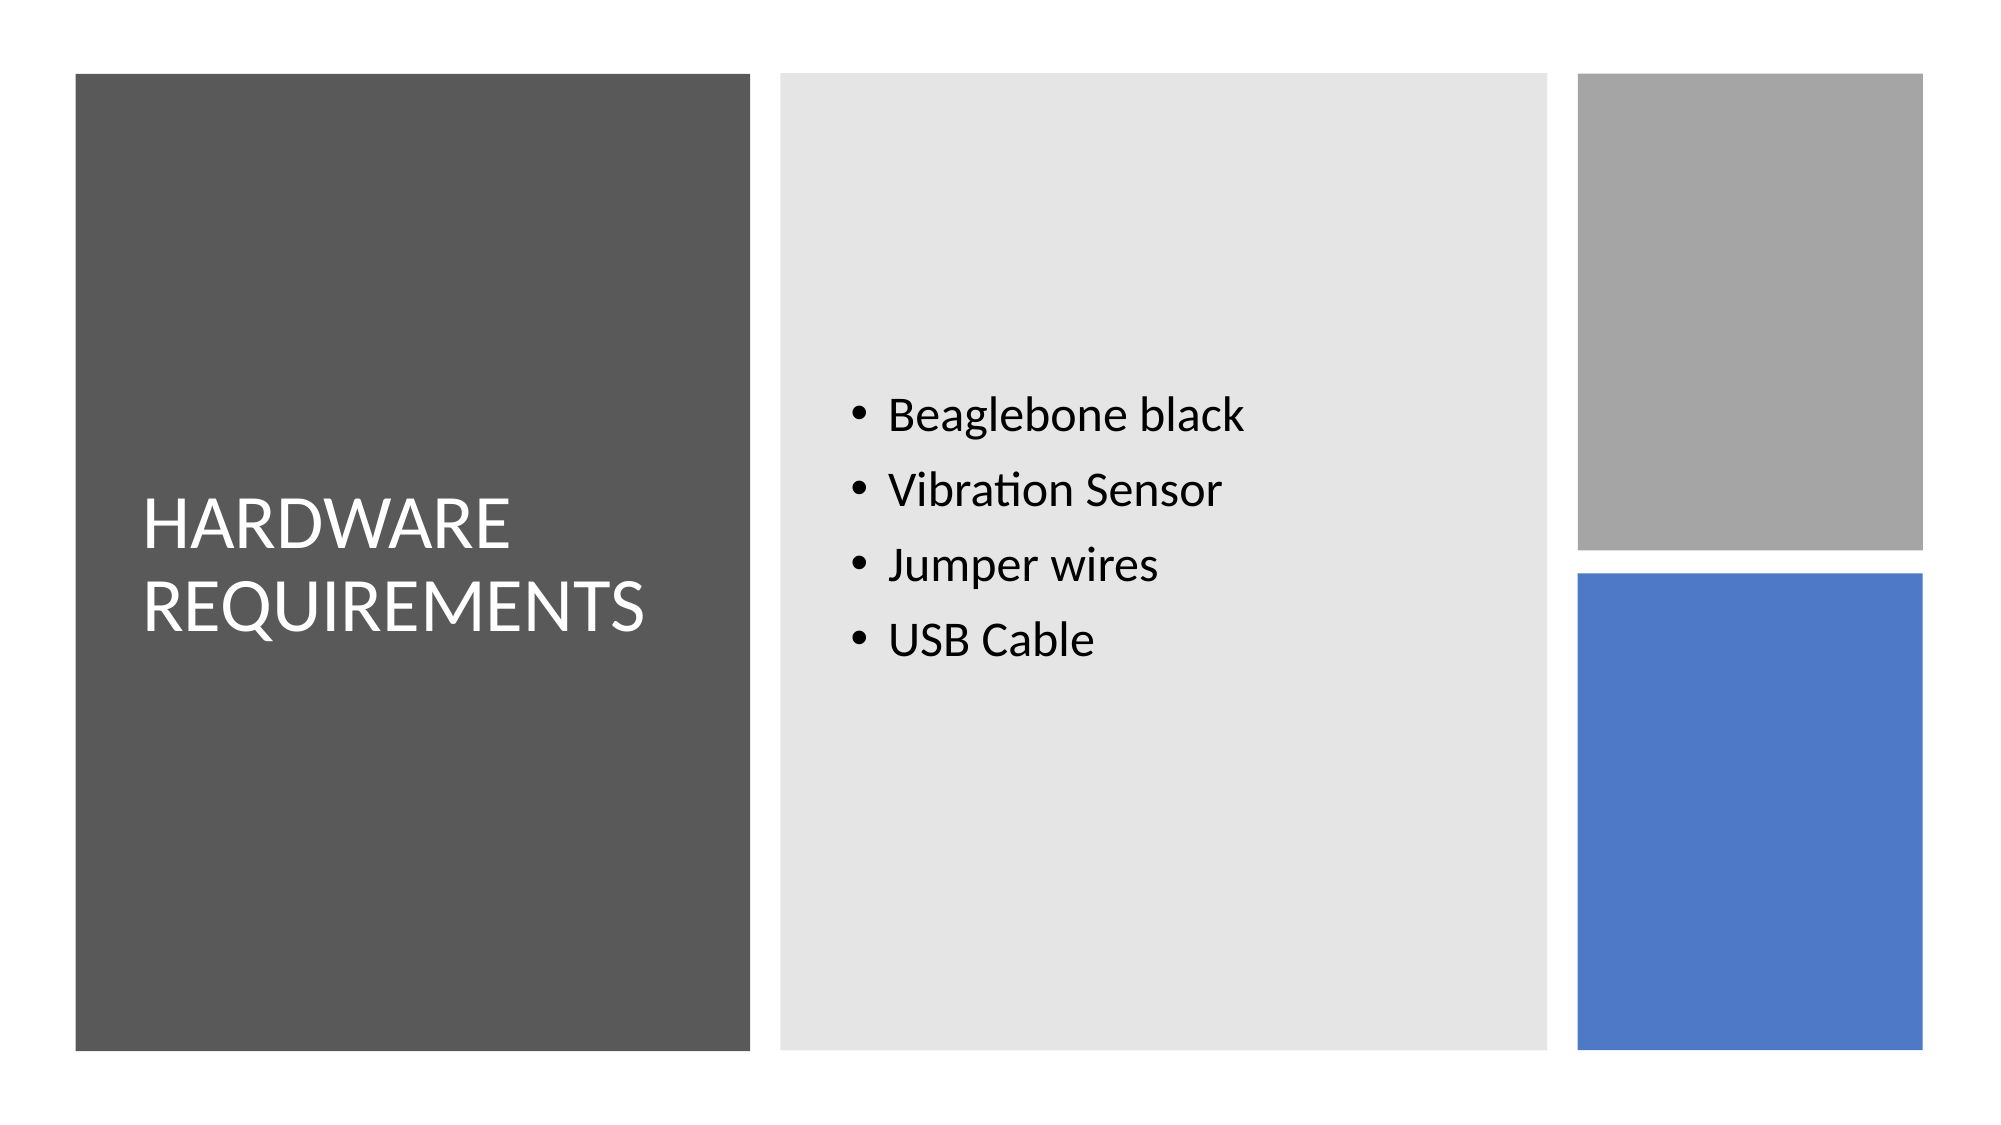

# HARDWARE REQUIREMENTS
Beaglebone black
Vibration Sensor
Jumper wires
USB Cable